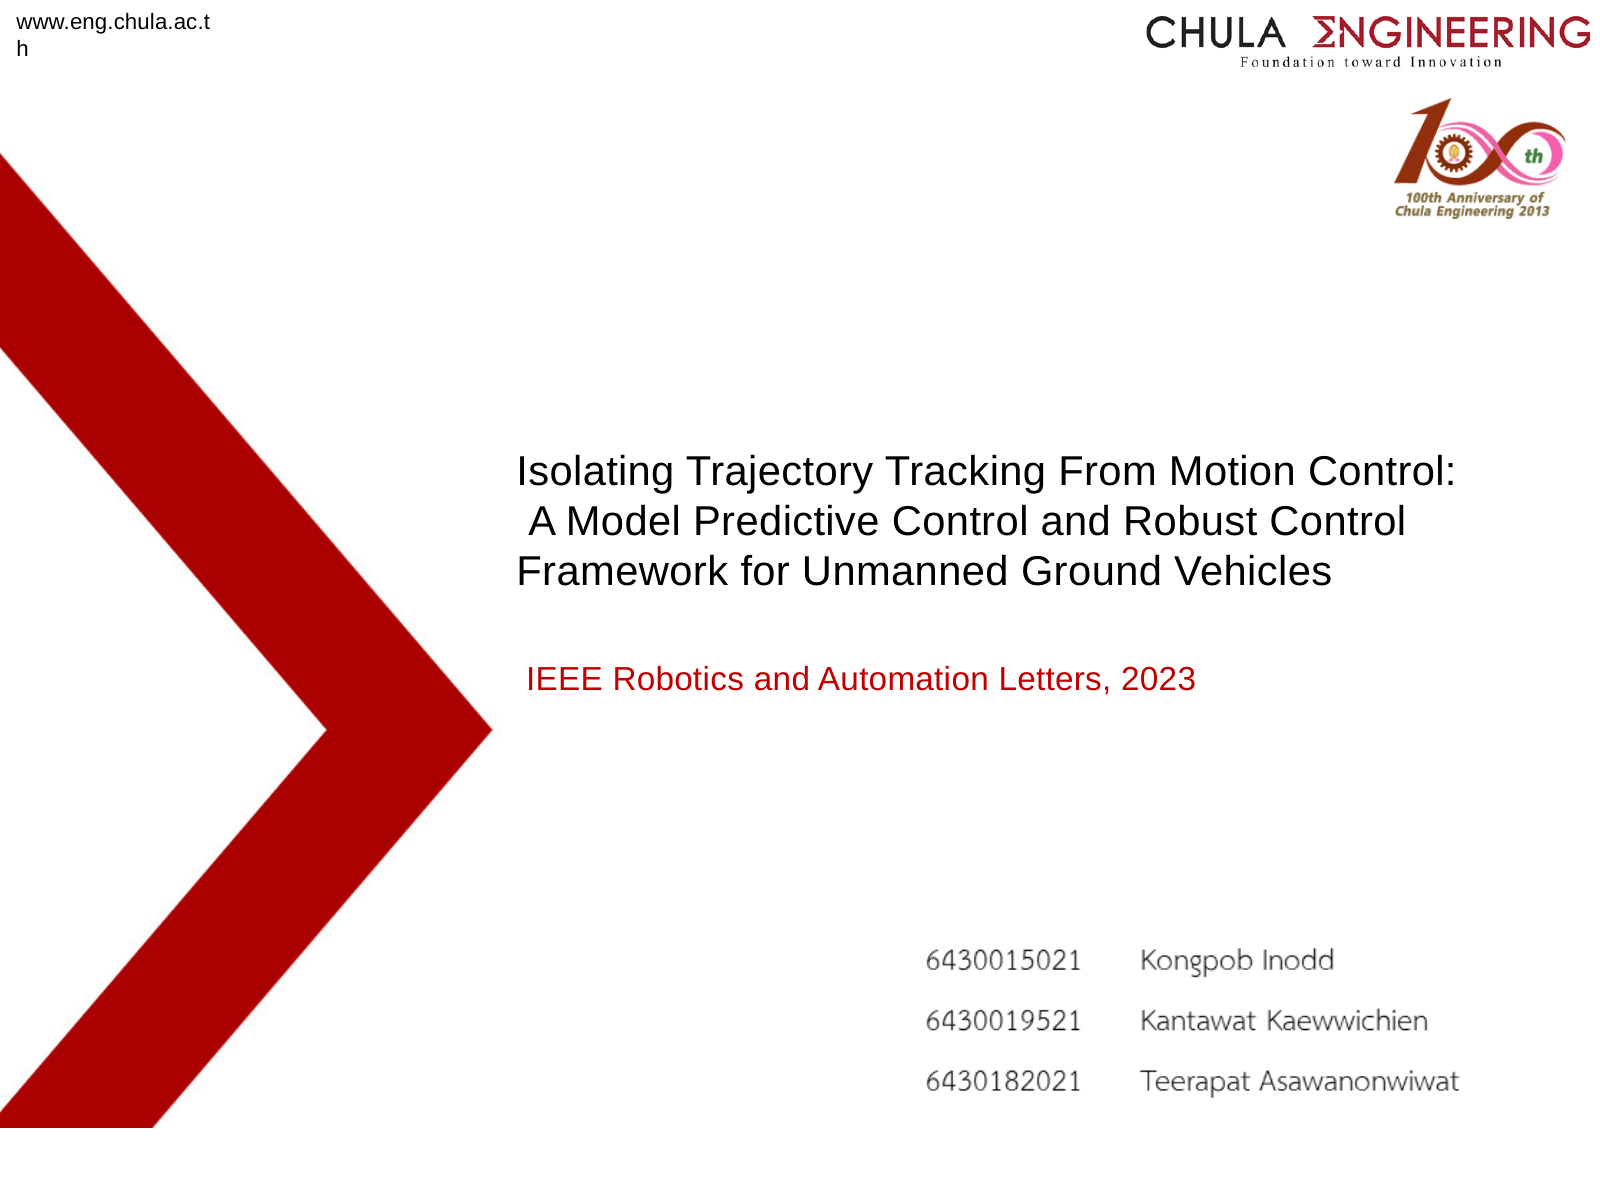

www.eng.chula.ac.th
www.eng.chula.ac.th

Isolating Trajectory Tracking From Motion Control:
 A Model Predictive Control and Robust Control Framework for Unmanned Ground Vehicles
 IEEE Robotics and Automation Letters, 2023